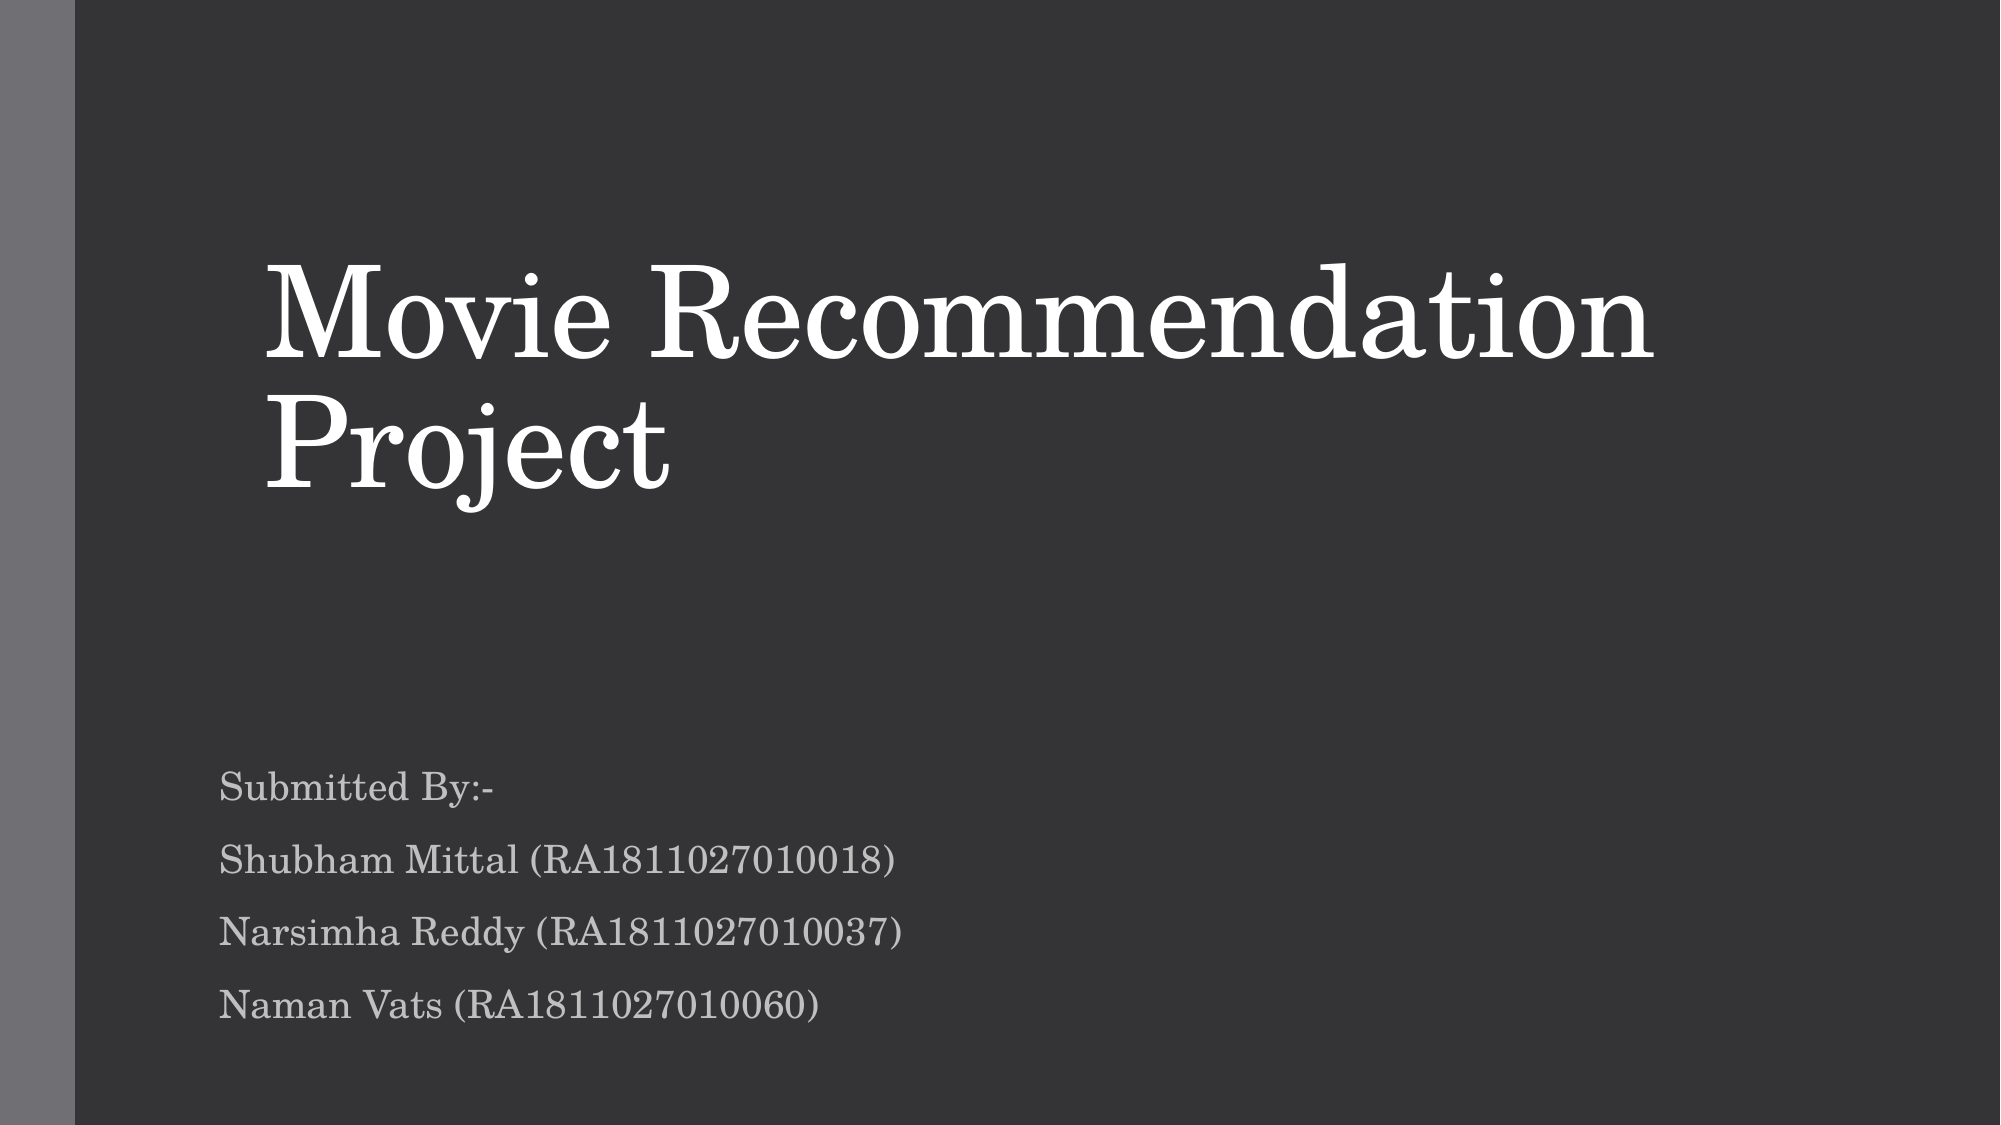

# Movie Recommendation Project
Submitted By:-
Shubham Mittal (RA1811027010018)
Narsimha Reddy (RA1811027010037)
Naman Vats (RA1811027010060)